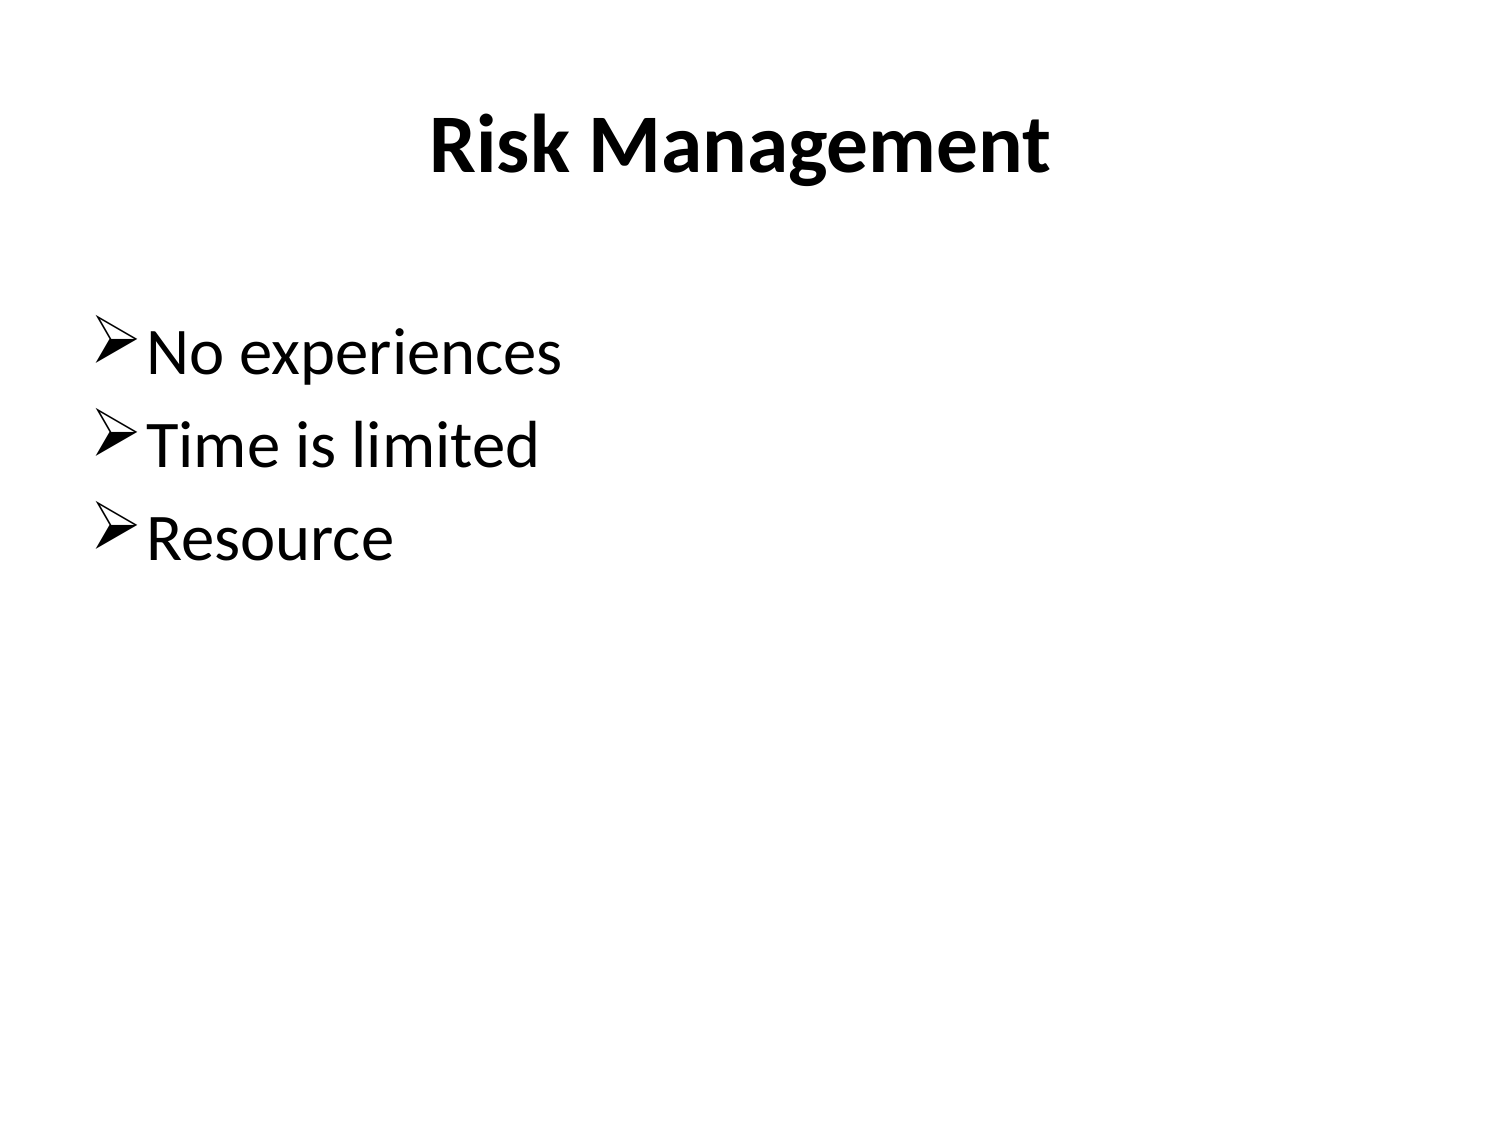

# Risk Management
No experiences
Time is limited
Resource